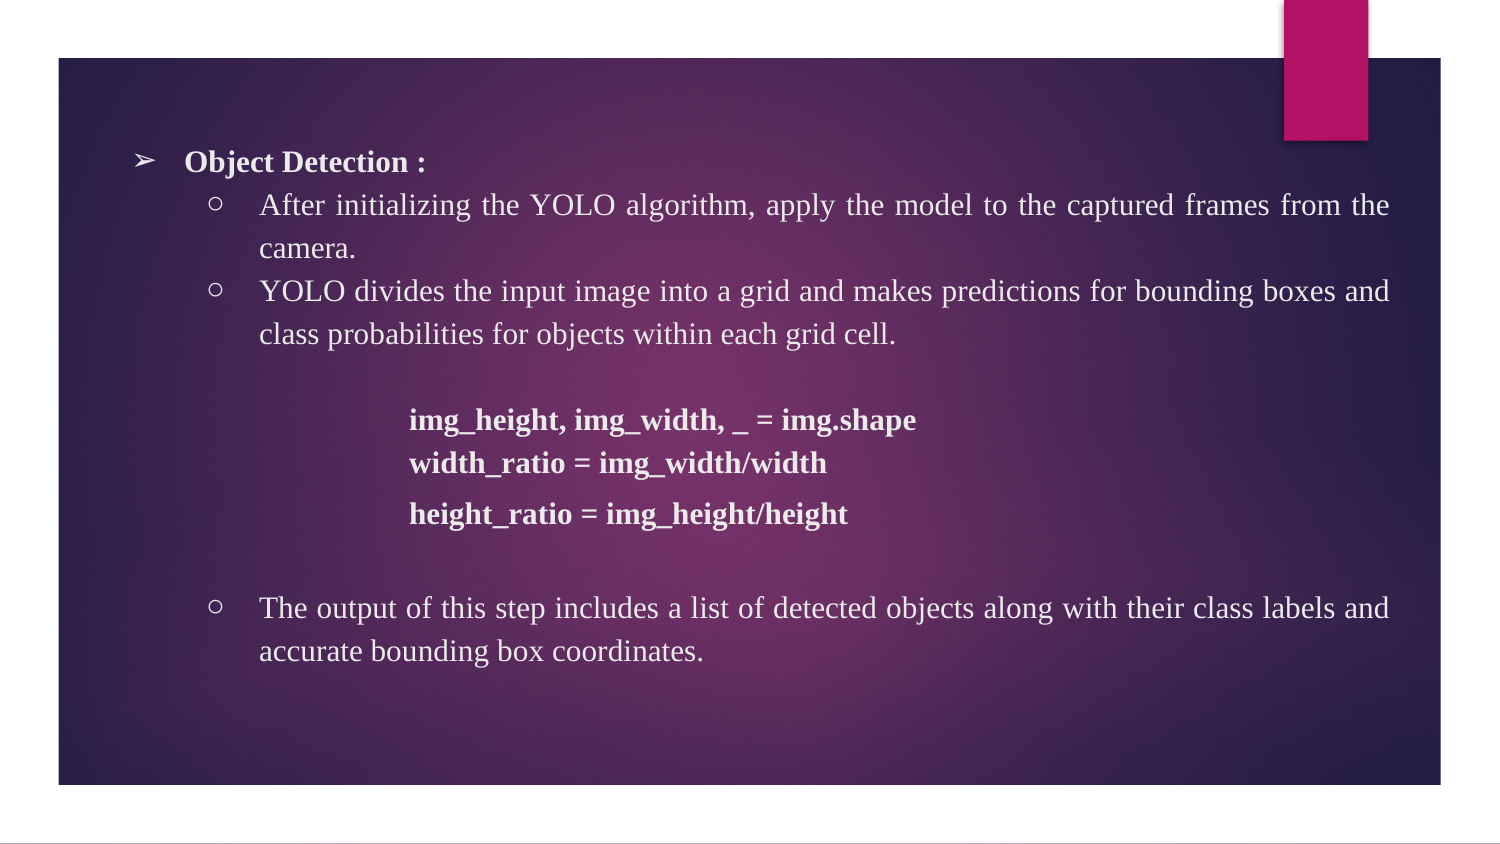

Object Detection :
After initializing the YOLO algorithm, apply the model to the captured frames from the camera.
YOLO divides the input image into a grid and makes predictions for bounding boxes and class probabilities for objects within each grid cell.

	img_height, img_width, _ = img.shape
	width_ratio = img_width/width
  		height_ratio = img_height/height

The output of this step includes a list of detected objects along with their class labels and accurate bounding box coordinates.